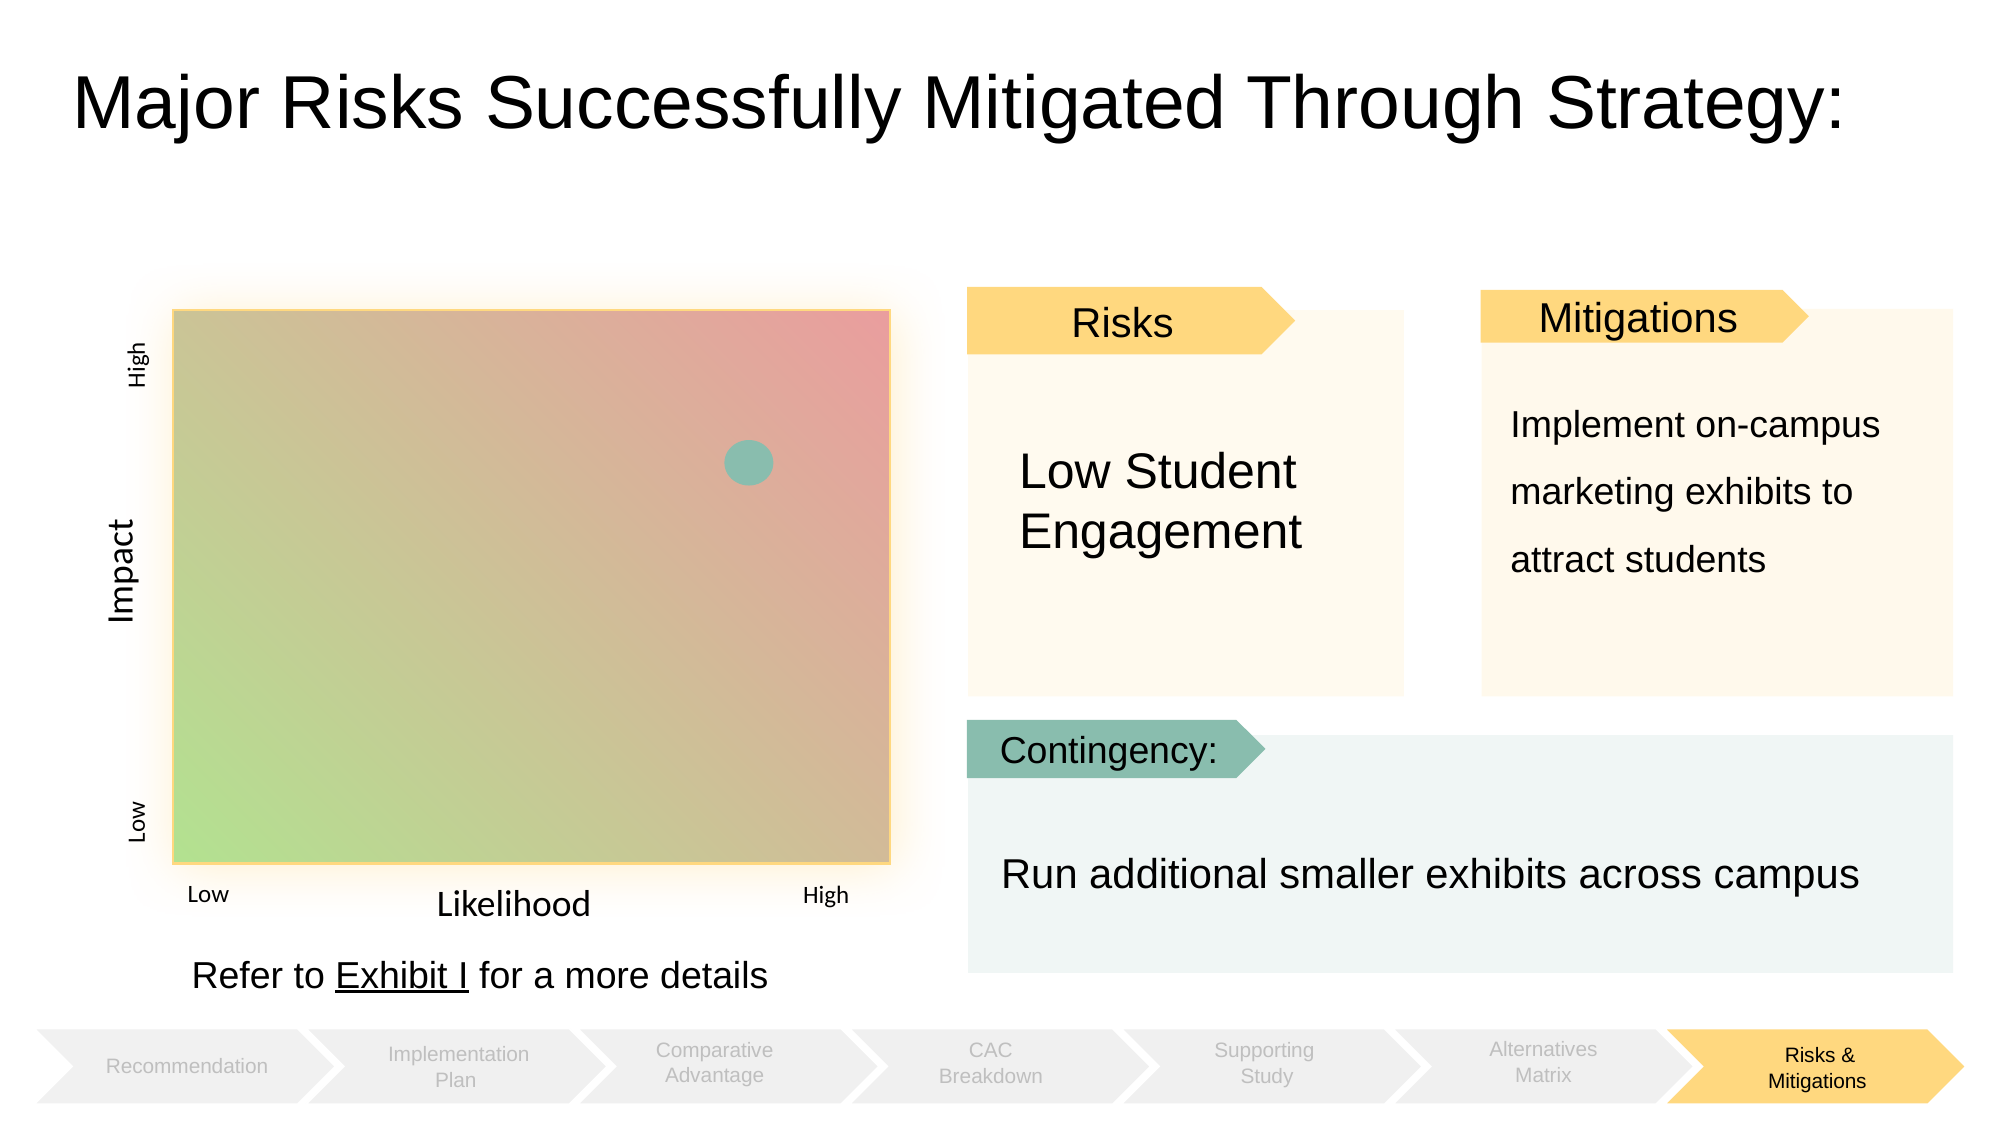

# Major Risks Successfully Mitigated Through Strategy:
High
Risks
Mitigations

Implement on-campus marketing exhibits to attract students

Low Student Engagement

Impact
Low
Contingency:

Run additional smaller exhibits across campus

Low
High
Likelihood
Refer to Exhibit I for a more details
Alternatives
Matrix

Recommendation
Implementation
Plan

 Risks &
Mitigations
Comparative Advantage

CAC
Breakdown

Supporting
Study